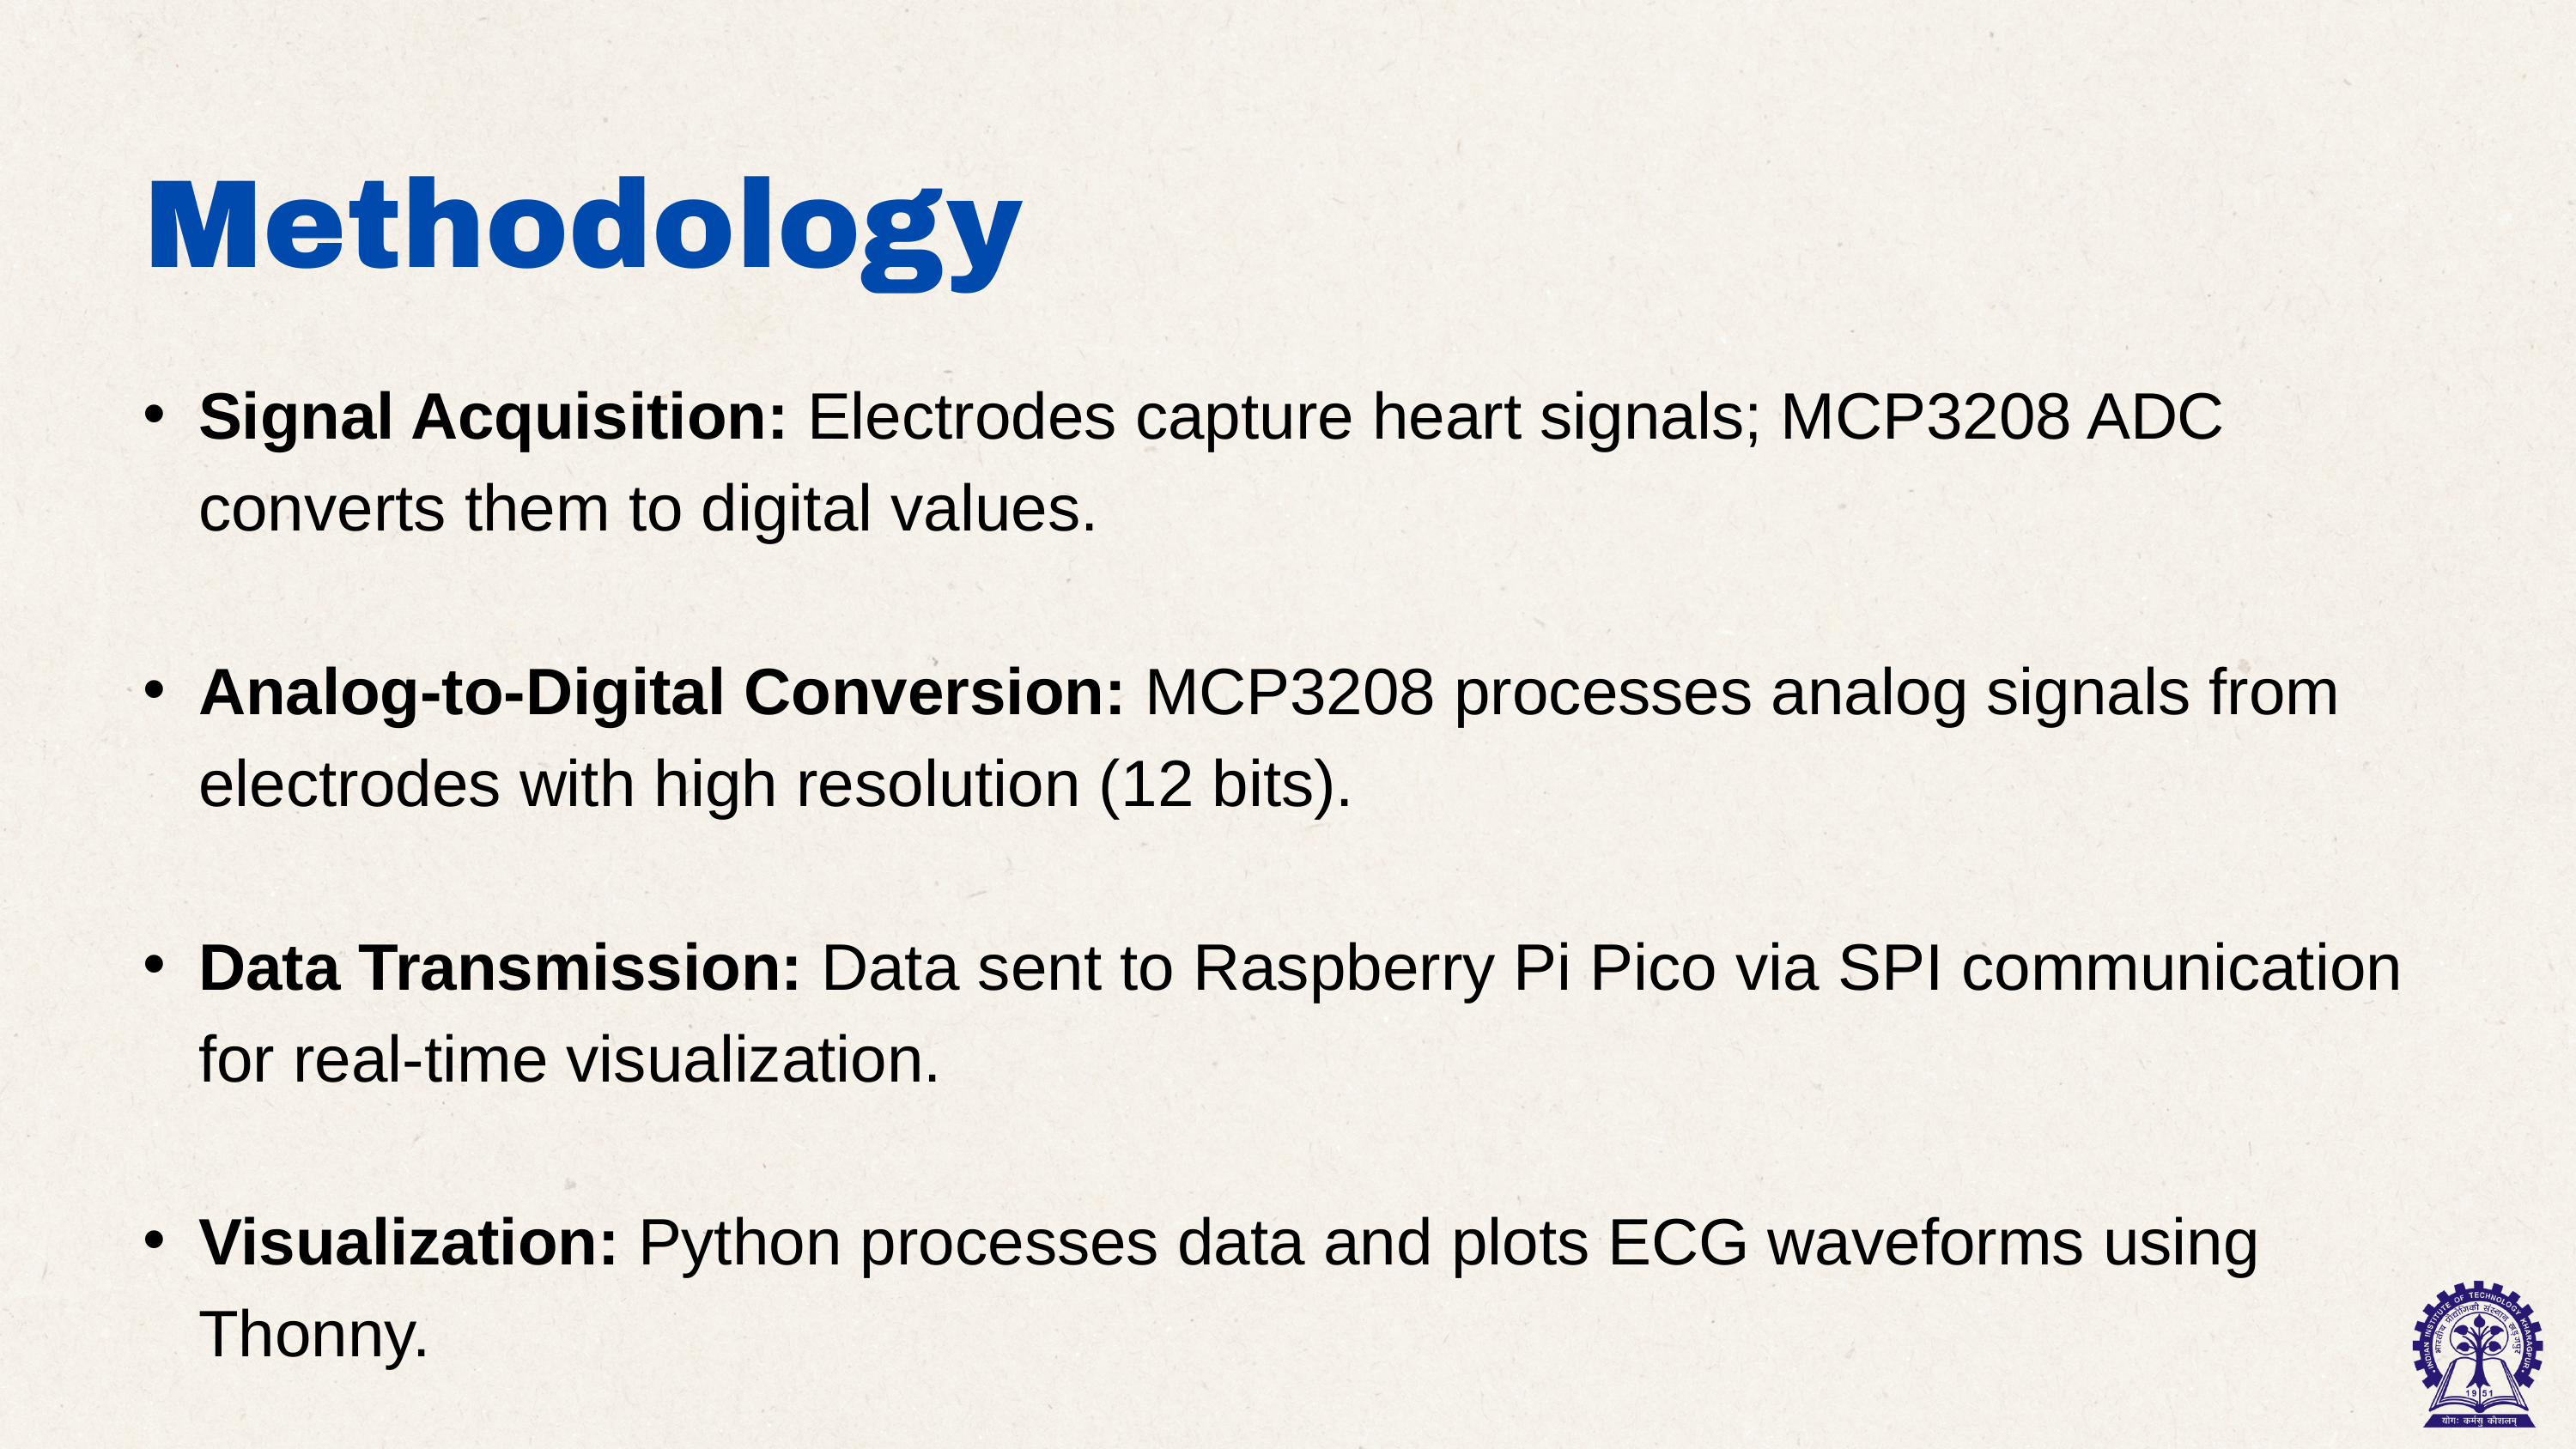

Methodology
Signal Acquisition: Electrodes capture heart signals; MCP3208 ADC converts them to digital values.

Analog-to-Digital Conversion: MCP3208 processes analog signals from electrodes with high resolution (12 bits).

Data Transmission: Data sent to Raspberry Pi Pico via SPI communication for real-time visualization.

Visualization: Python processes data and plots ECG waveforms using Thonny.